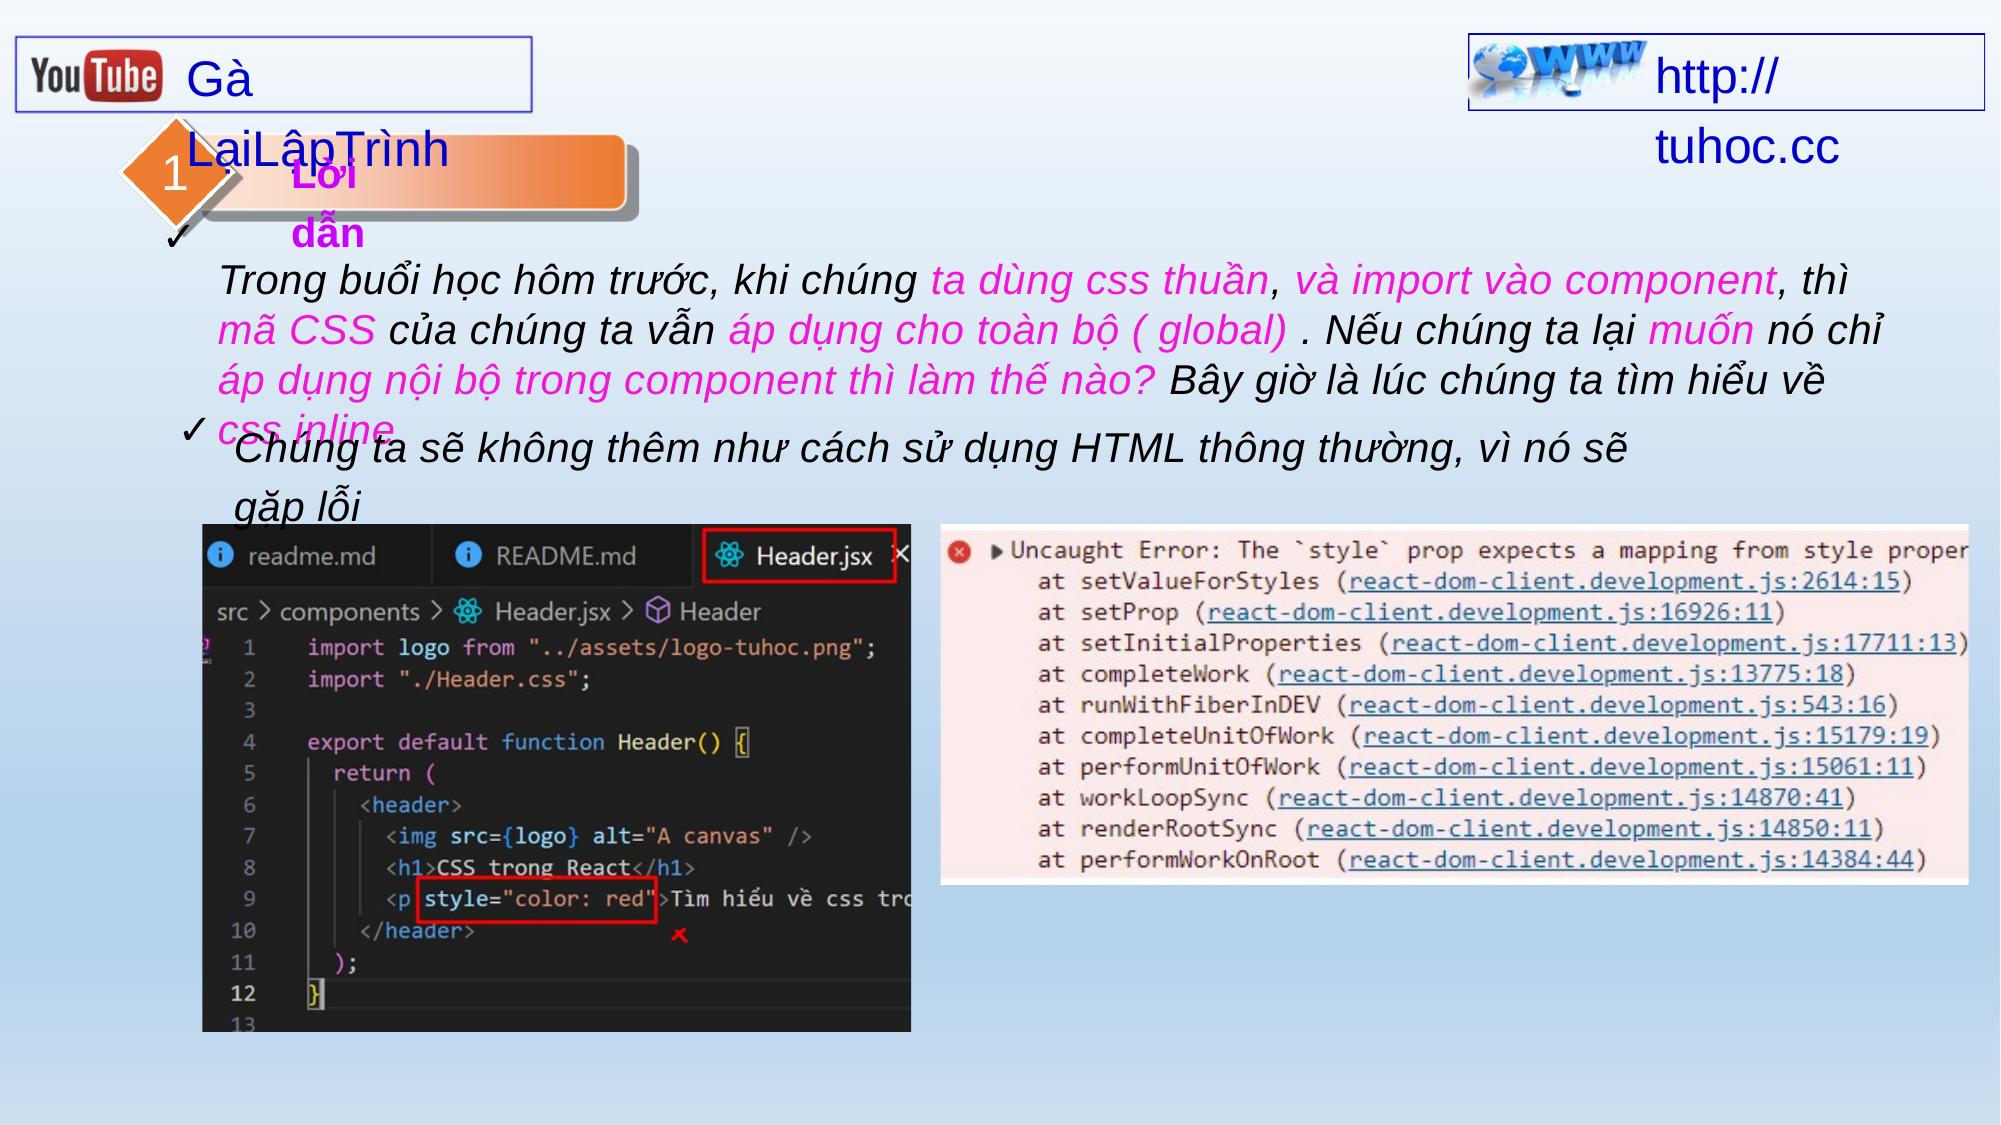

http:// tuhoc.cc

Gà LạiLậpTrình

1
✓
Lời dẫn

Trong buổi học hôm trước, khi chúng ta dùng css thuần, và import vào component, thì mã CSS của chúng ta vẫn áp dụng cho toàn bộ ( global) . Nếu chúng ta lại muốn nó chỉ áp dụng nội bộ trong component thì làm thế nào? Bây giờ là lúc chúng ta tìm hiểu về css inline
✓
Chúng ta sẽ không thêm như cách sử dụng HTML thông thường, vì nó sẽ gặp lỗi